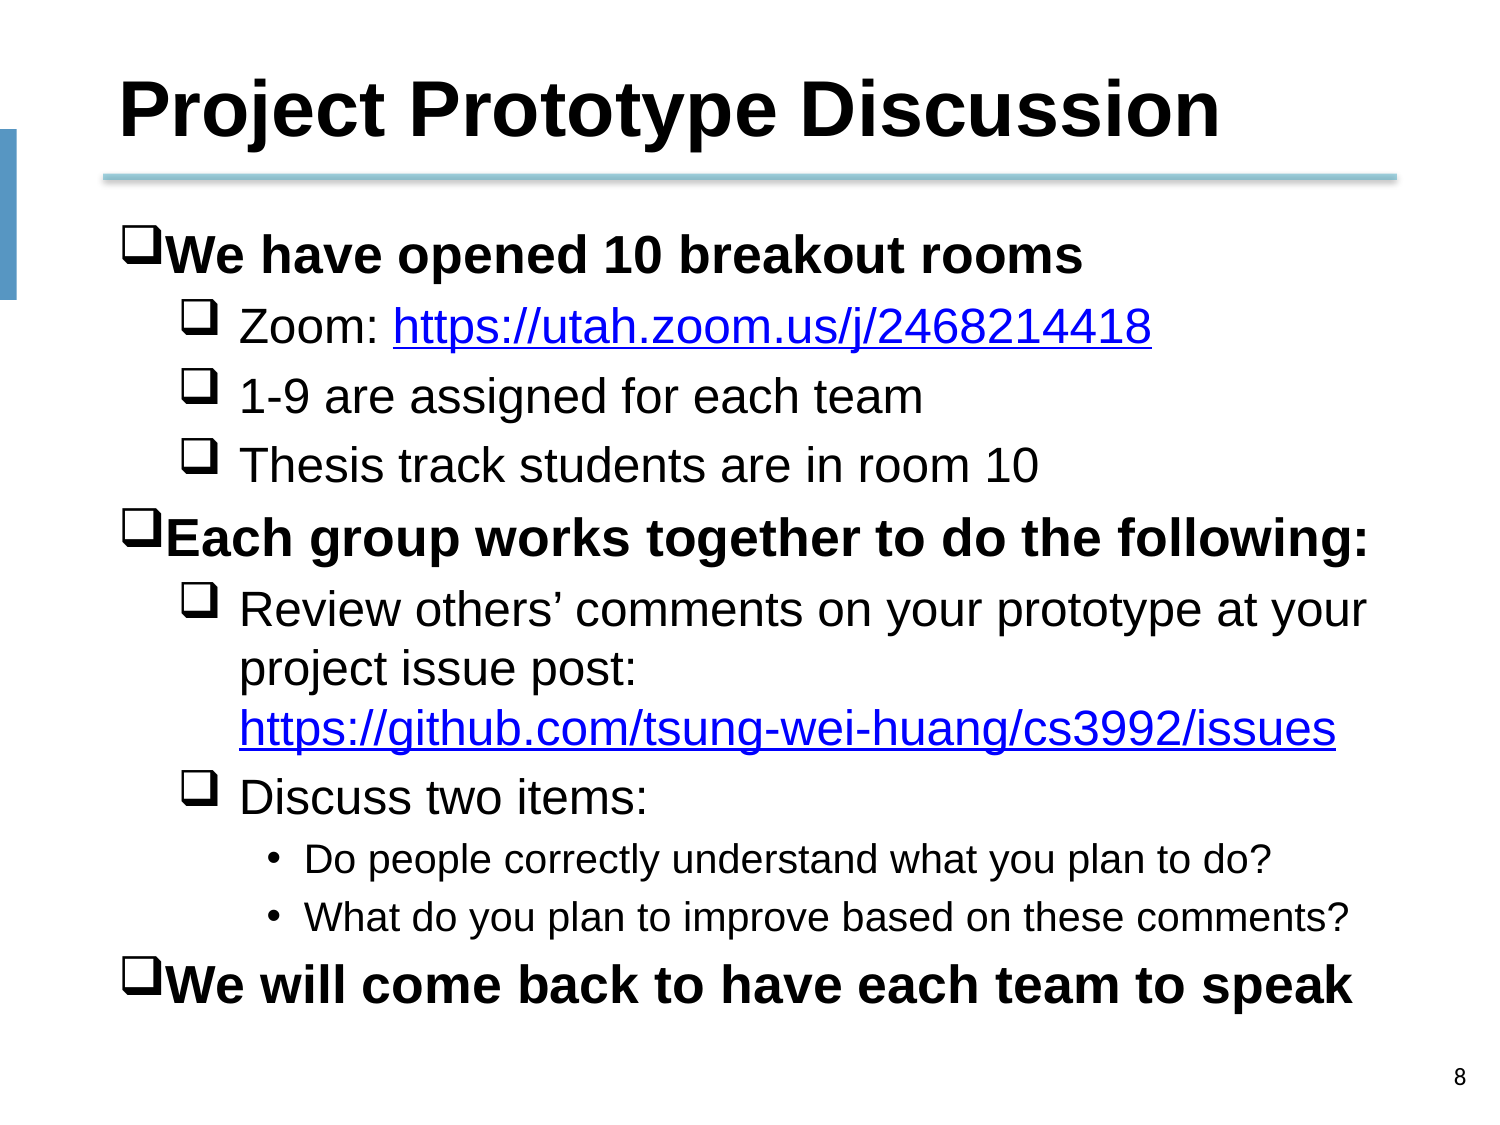

# Project Prototype Discussion
We have opened 10 breakout rooms
Zoom: https://utah.zoom.us/j/2468214418
1-9 are assigned for each team
Thesis track students are in room 10
Each group works together to do the following:
Review others’ comments on your prototype at your project issue post: https://github.com/tsung-wei-huang/cs3992/issues
Discuss two items:
Do people correctly understand what you plan to do?
What do you plan to improve based on these comments?
We will come back to have each team to speak

8